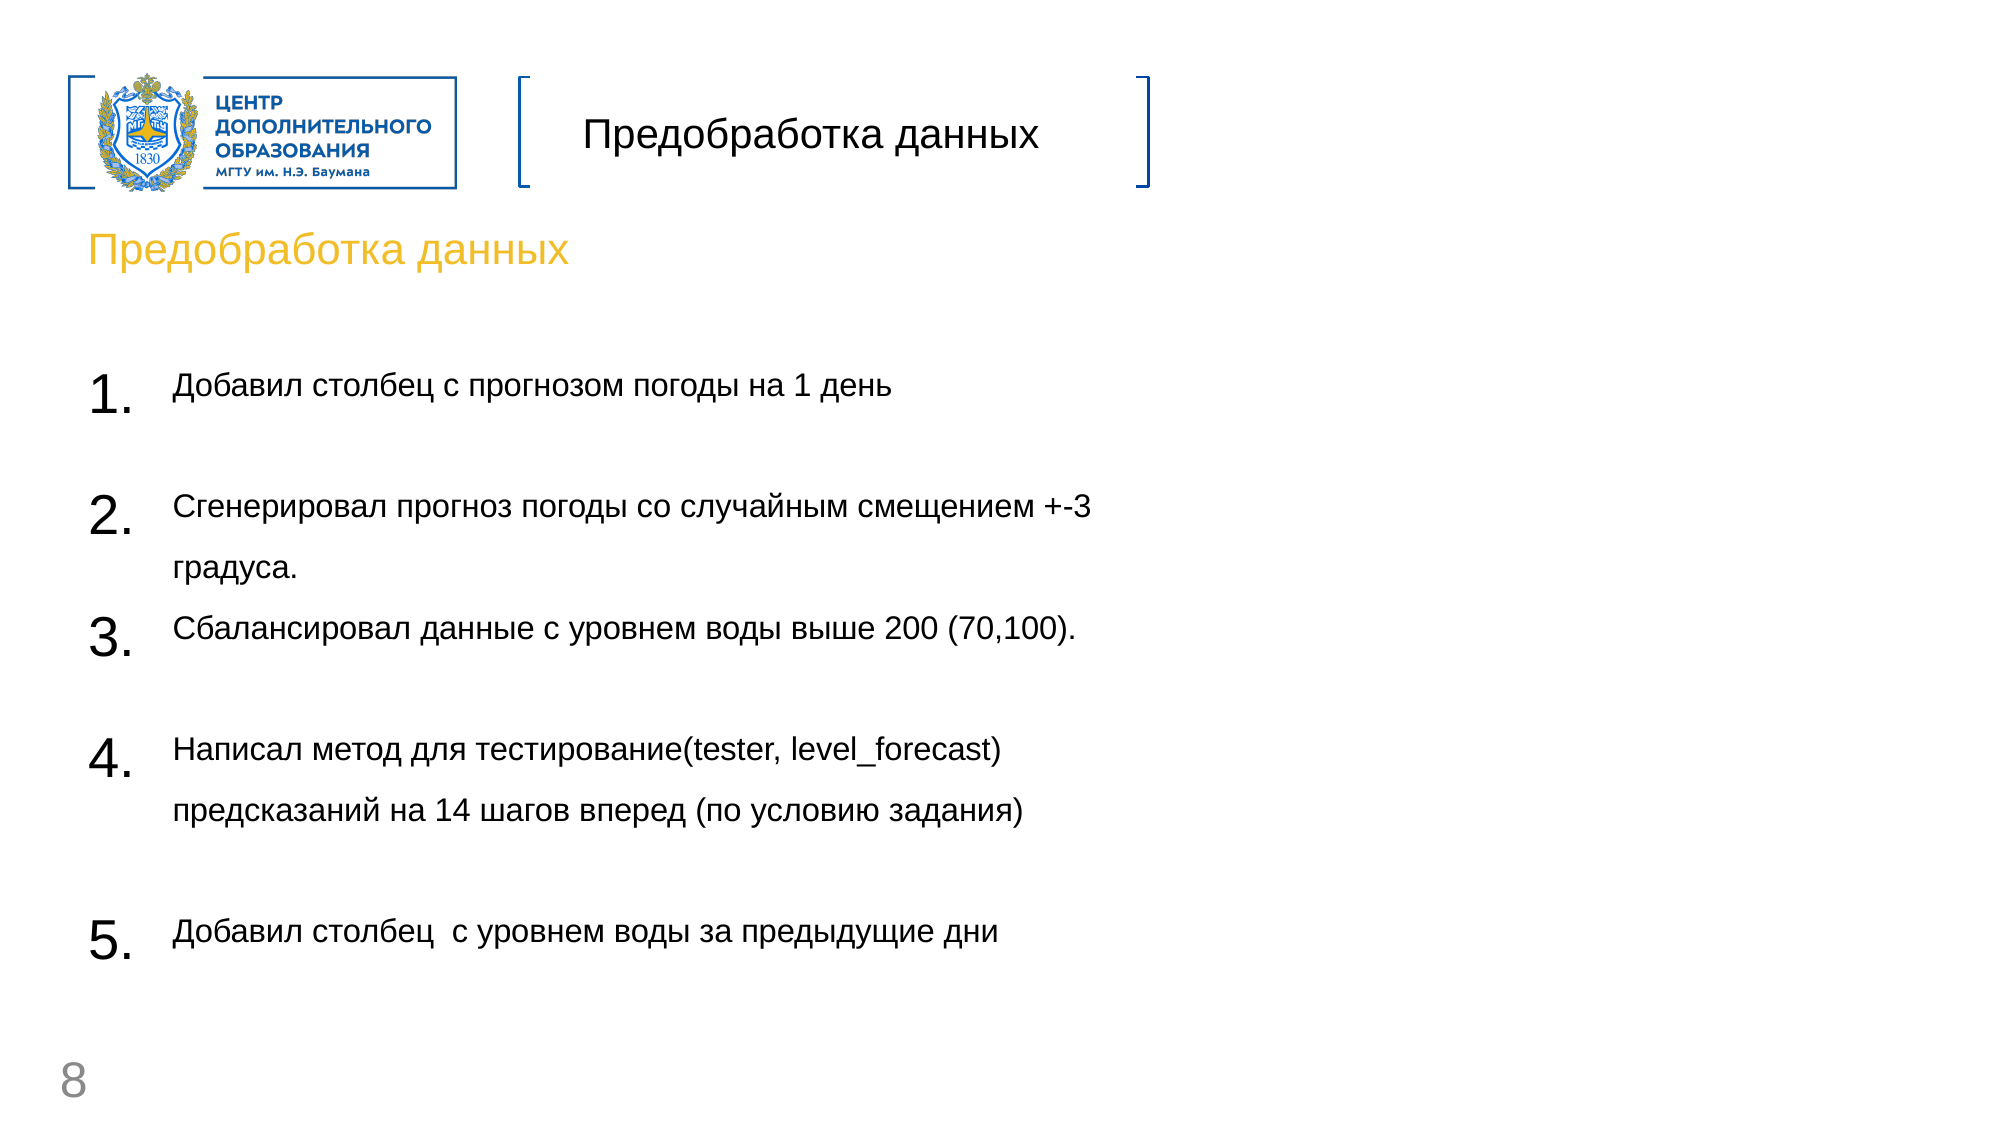

Предобработка данных

Предобработка данных

Добавил столбец с прогнозом погоды на 1 день

Сгенерировал прогноз погоды со случайным смещением +-3 градуса.
Сбалансировал данные с уровнем воды выше 200 (70,100).

Написал метод для тестирование(tester, level_forecast) предсказаний на 14 шагов вперед (по условию задания)

Добавил столбец  с уровнем воды за предыдущие дни

8